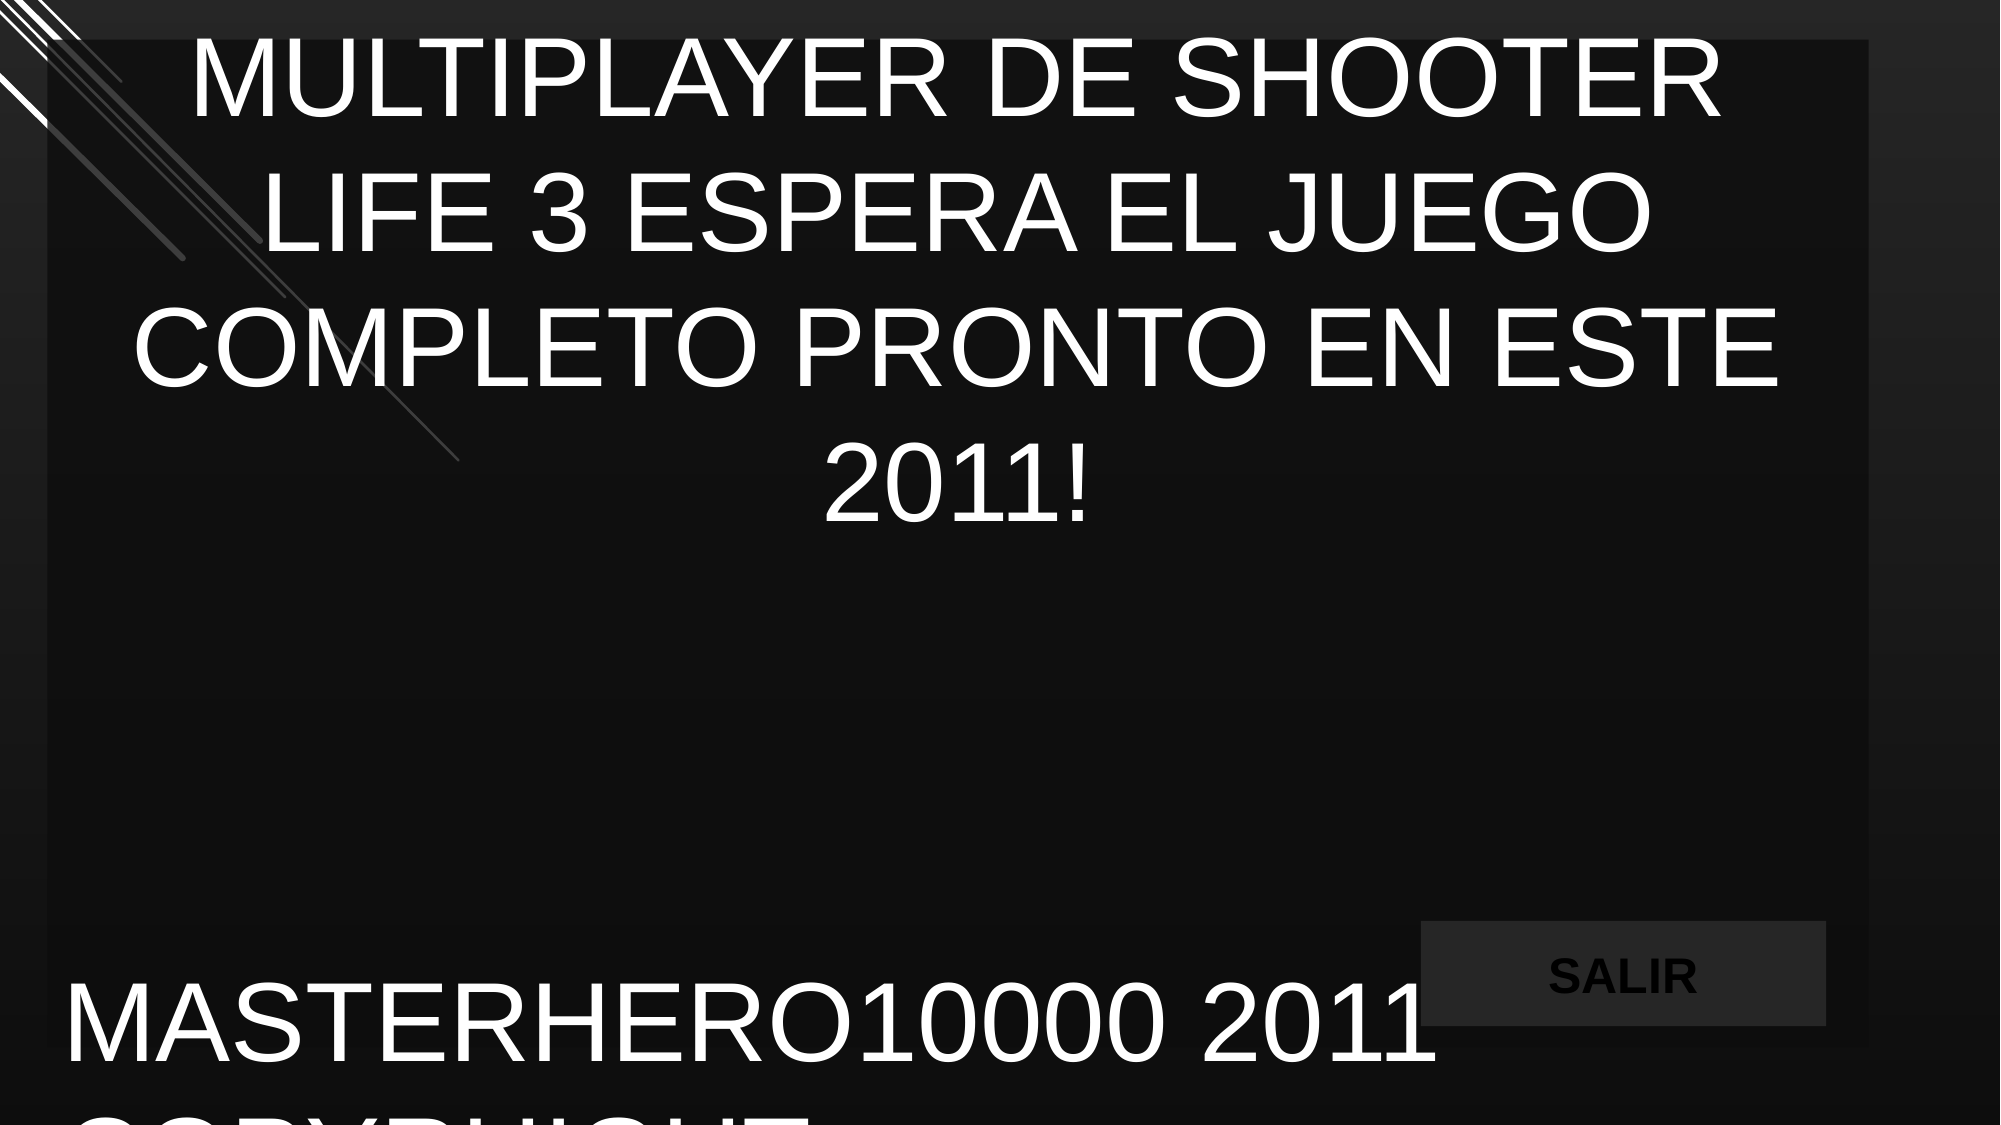

GRACIAS POR JUGAR LA DEMO MULTIPLAYER DE SHOOTER LIFE 3 ESPERA EL JUEGO COMPLETO PRONTO EN ESTE 2011!

MASTERHERO10000 2011 COPYRHIGHT
SALIR